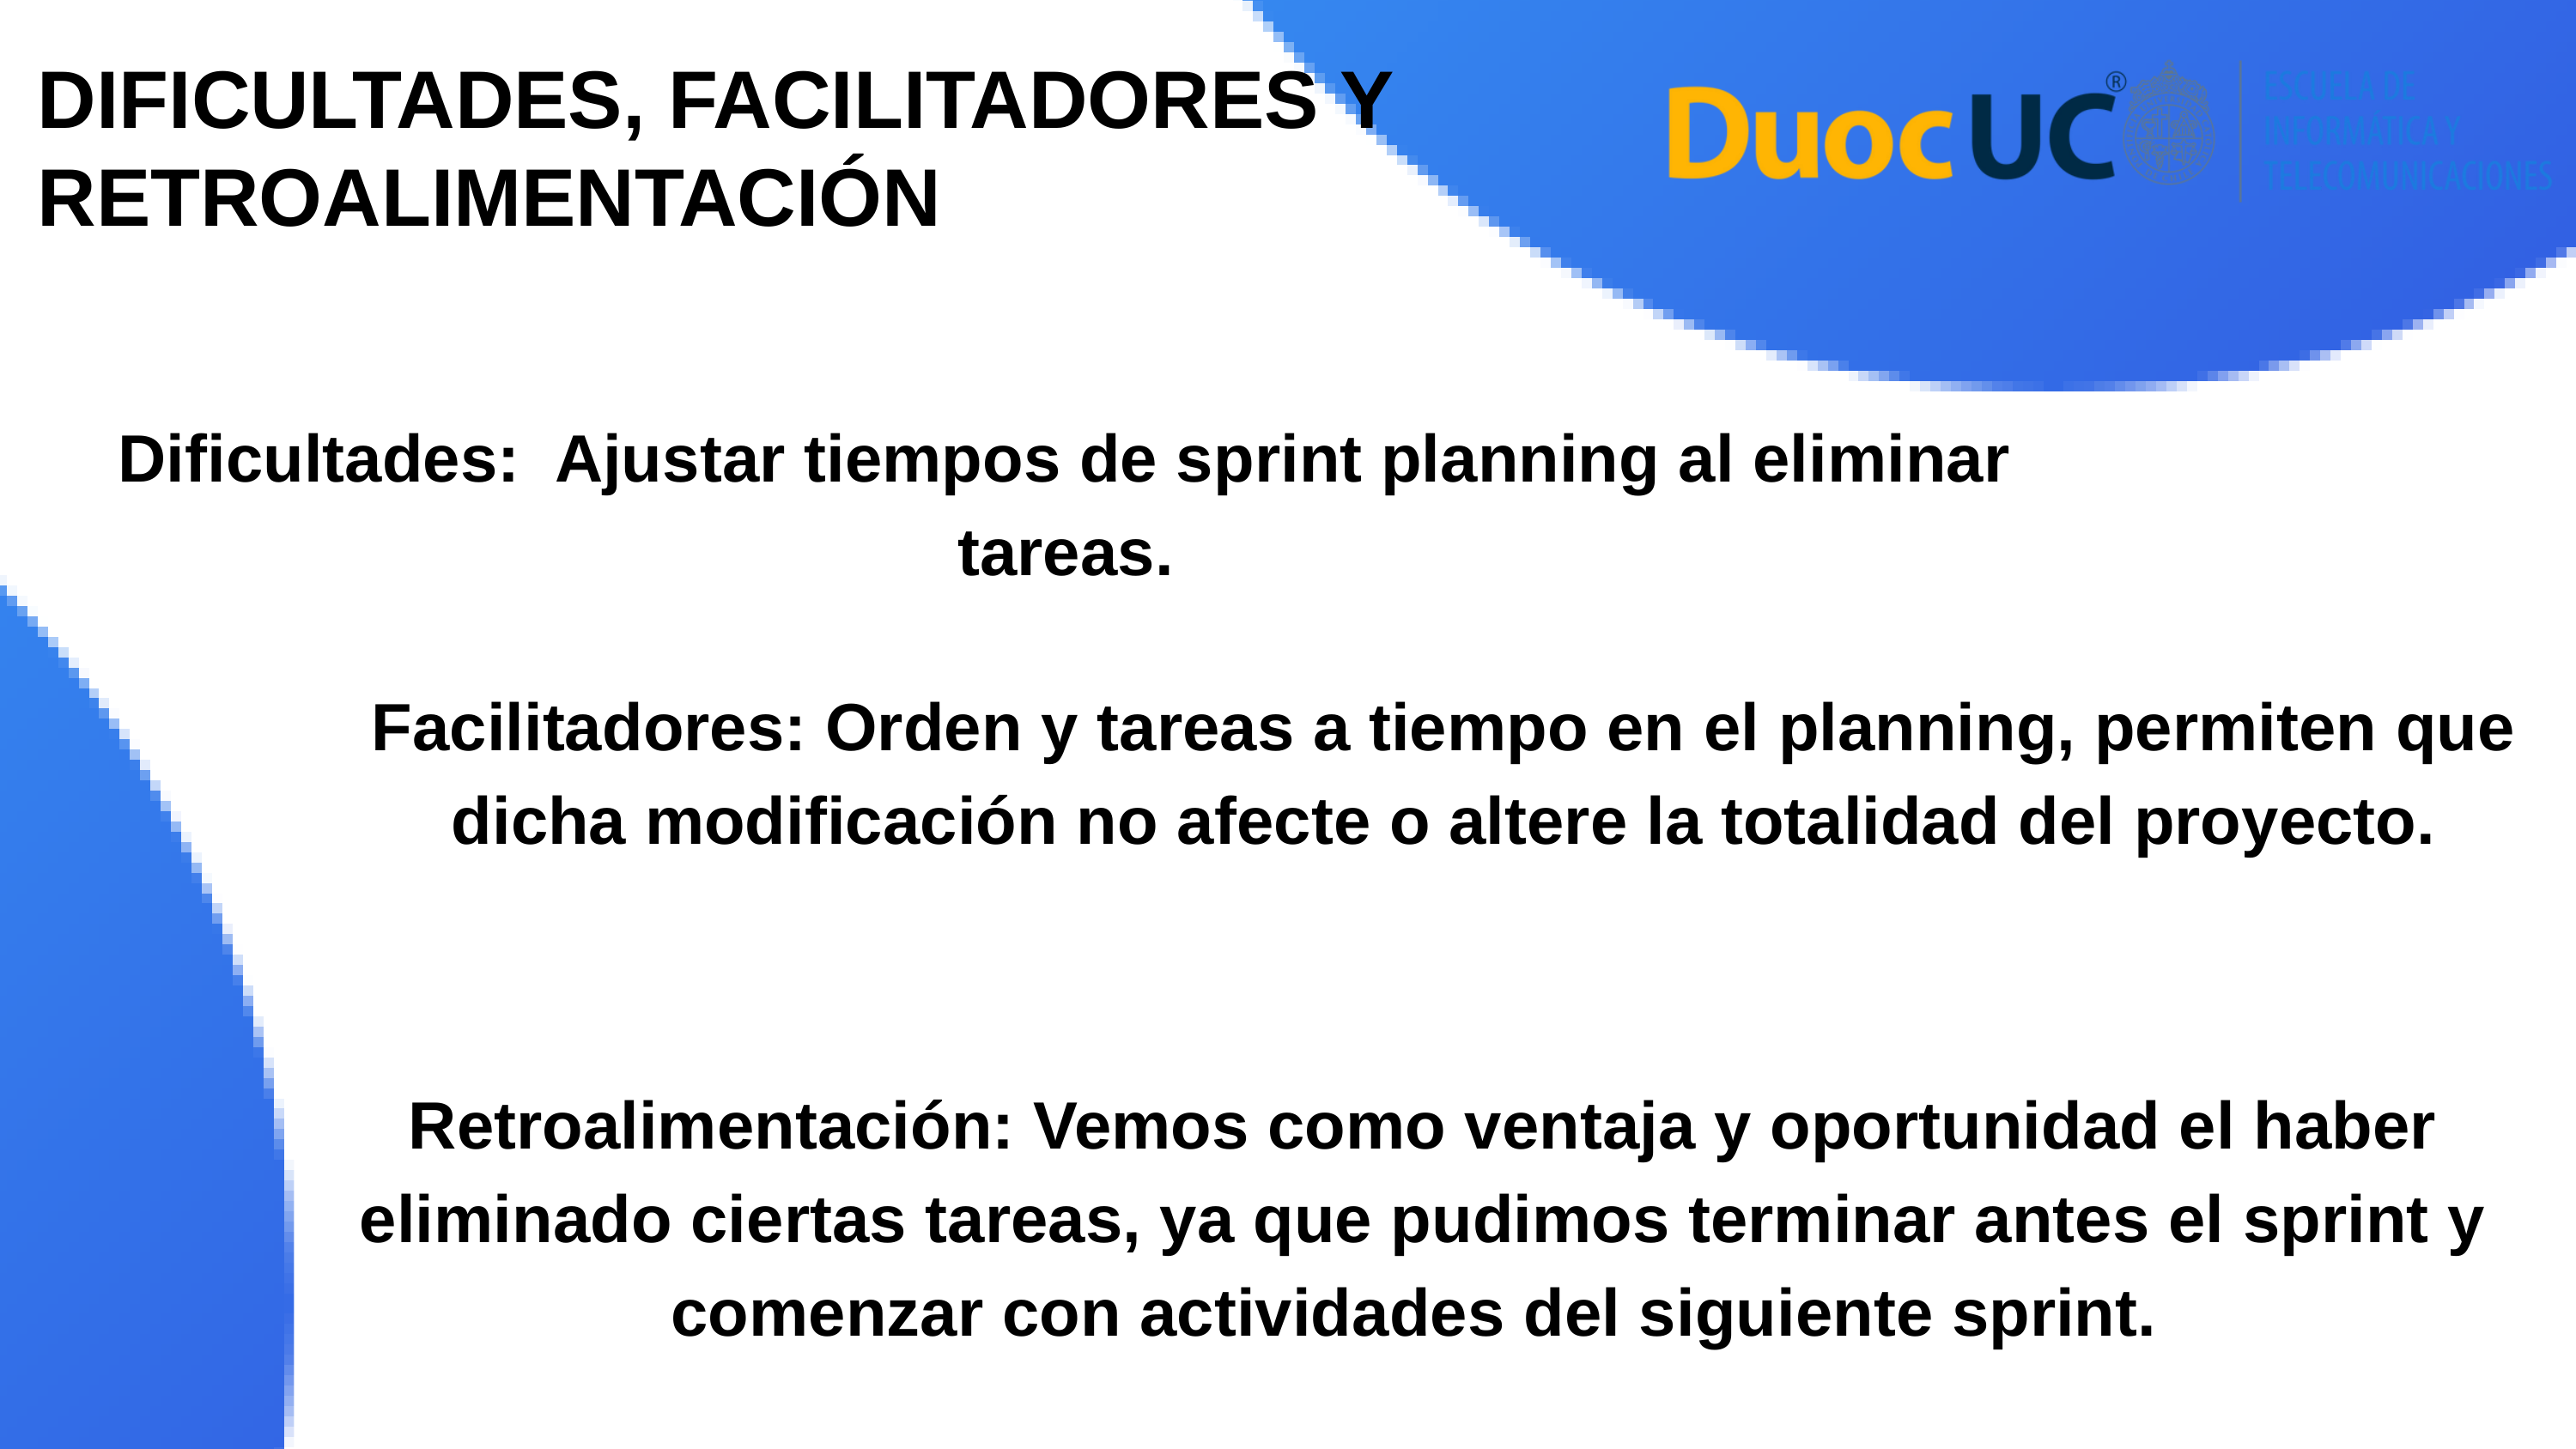

DIFICULTADES, FACILITADORES Y RETROALIMENTACIÓN

Dificultades:  Ajustar tiempos de sprint planning al eliminar tareas.
Facilitadores: Orden y tareas a tiempo en el planning, permiten que dicha modificación no afecte o altere la totalidad del proyecto.
Retroalimentación: Vemos como ventaja y oportunidad el haber eliminado ciertas tareas, ya que pudimos terminar antes el sprint y comenzar con actividades del siguiente sprint.